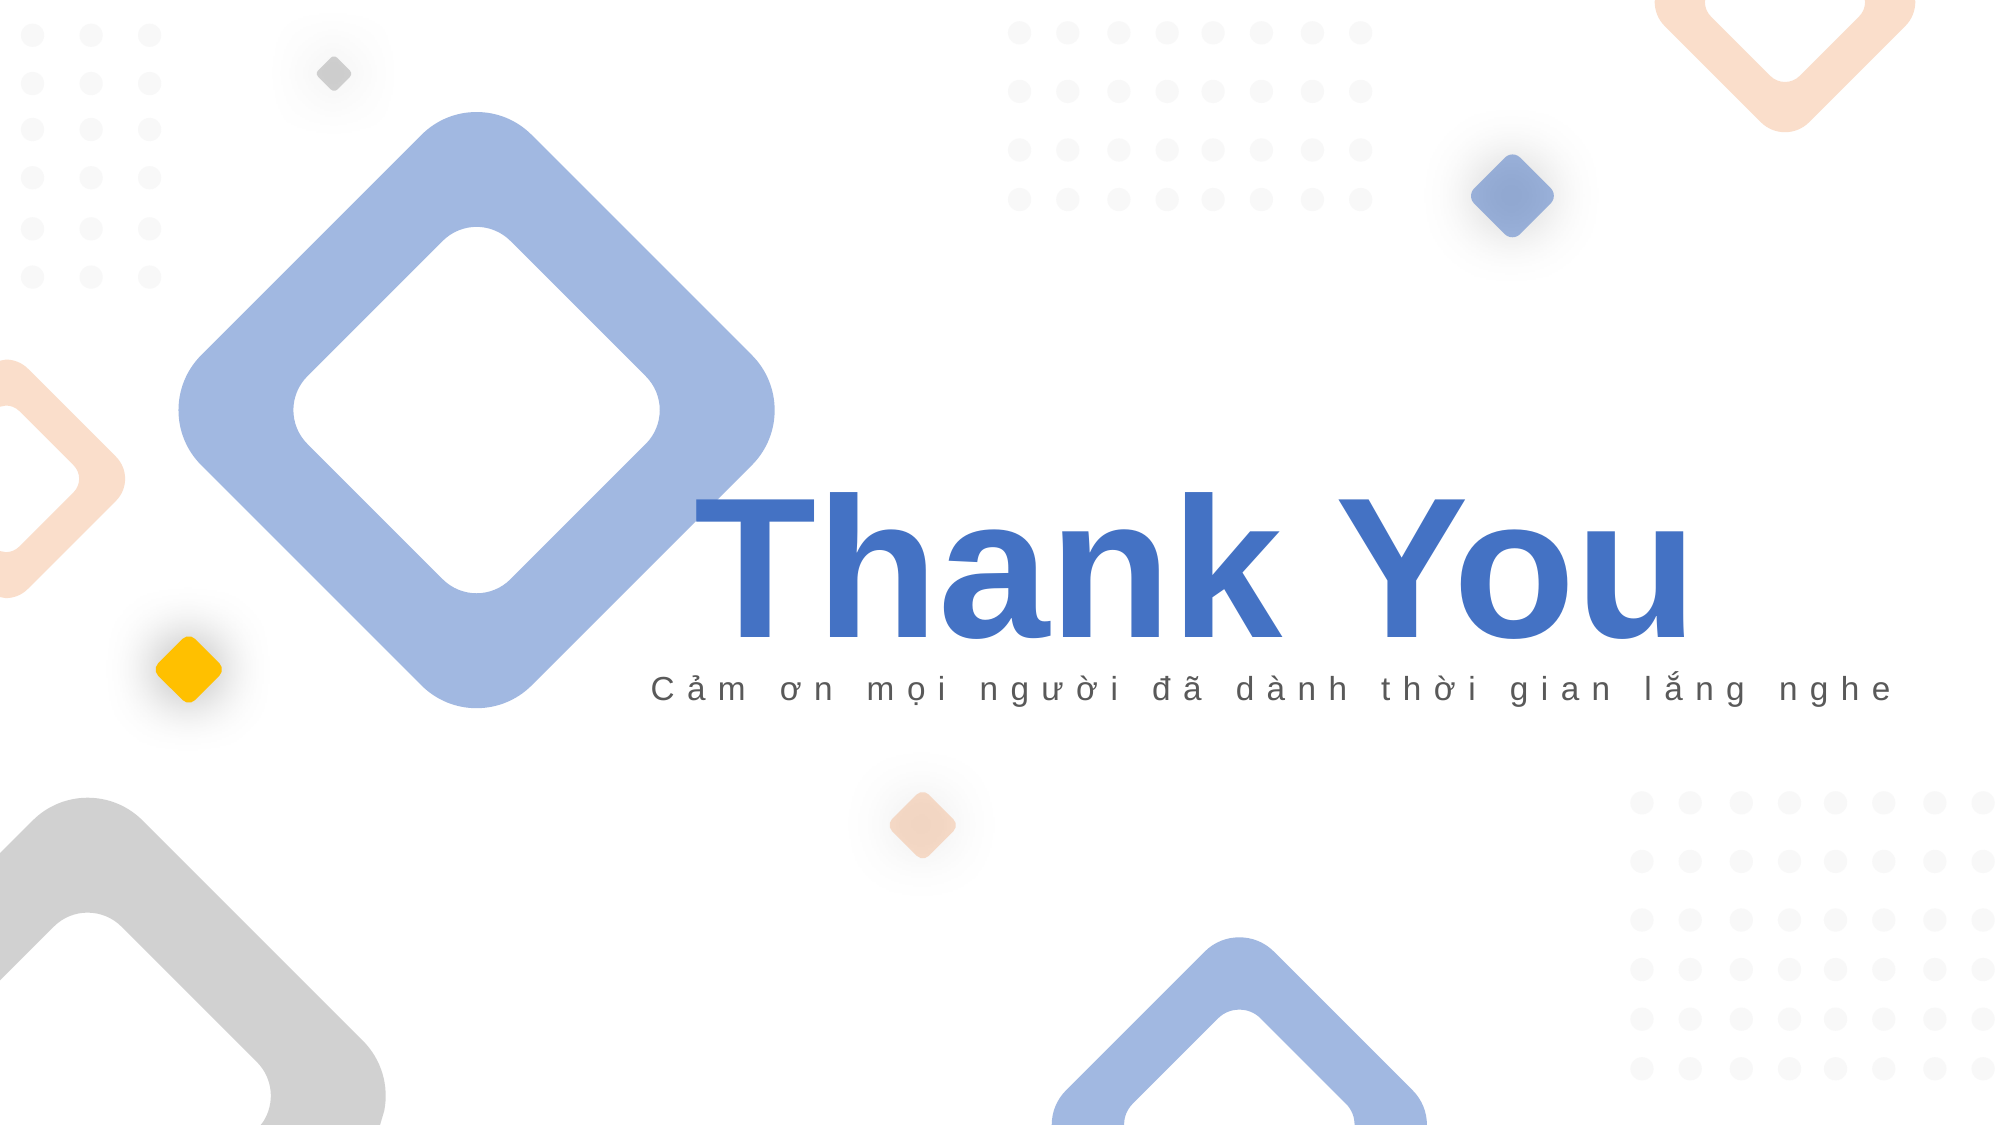

Thank You
Cảm ơn mọi người đã dành thời gian lắng nghe